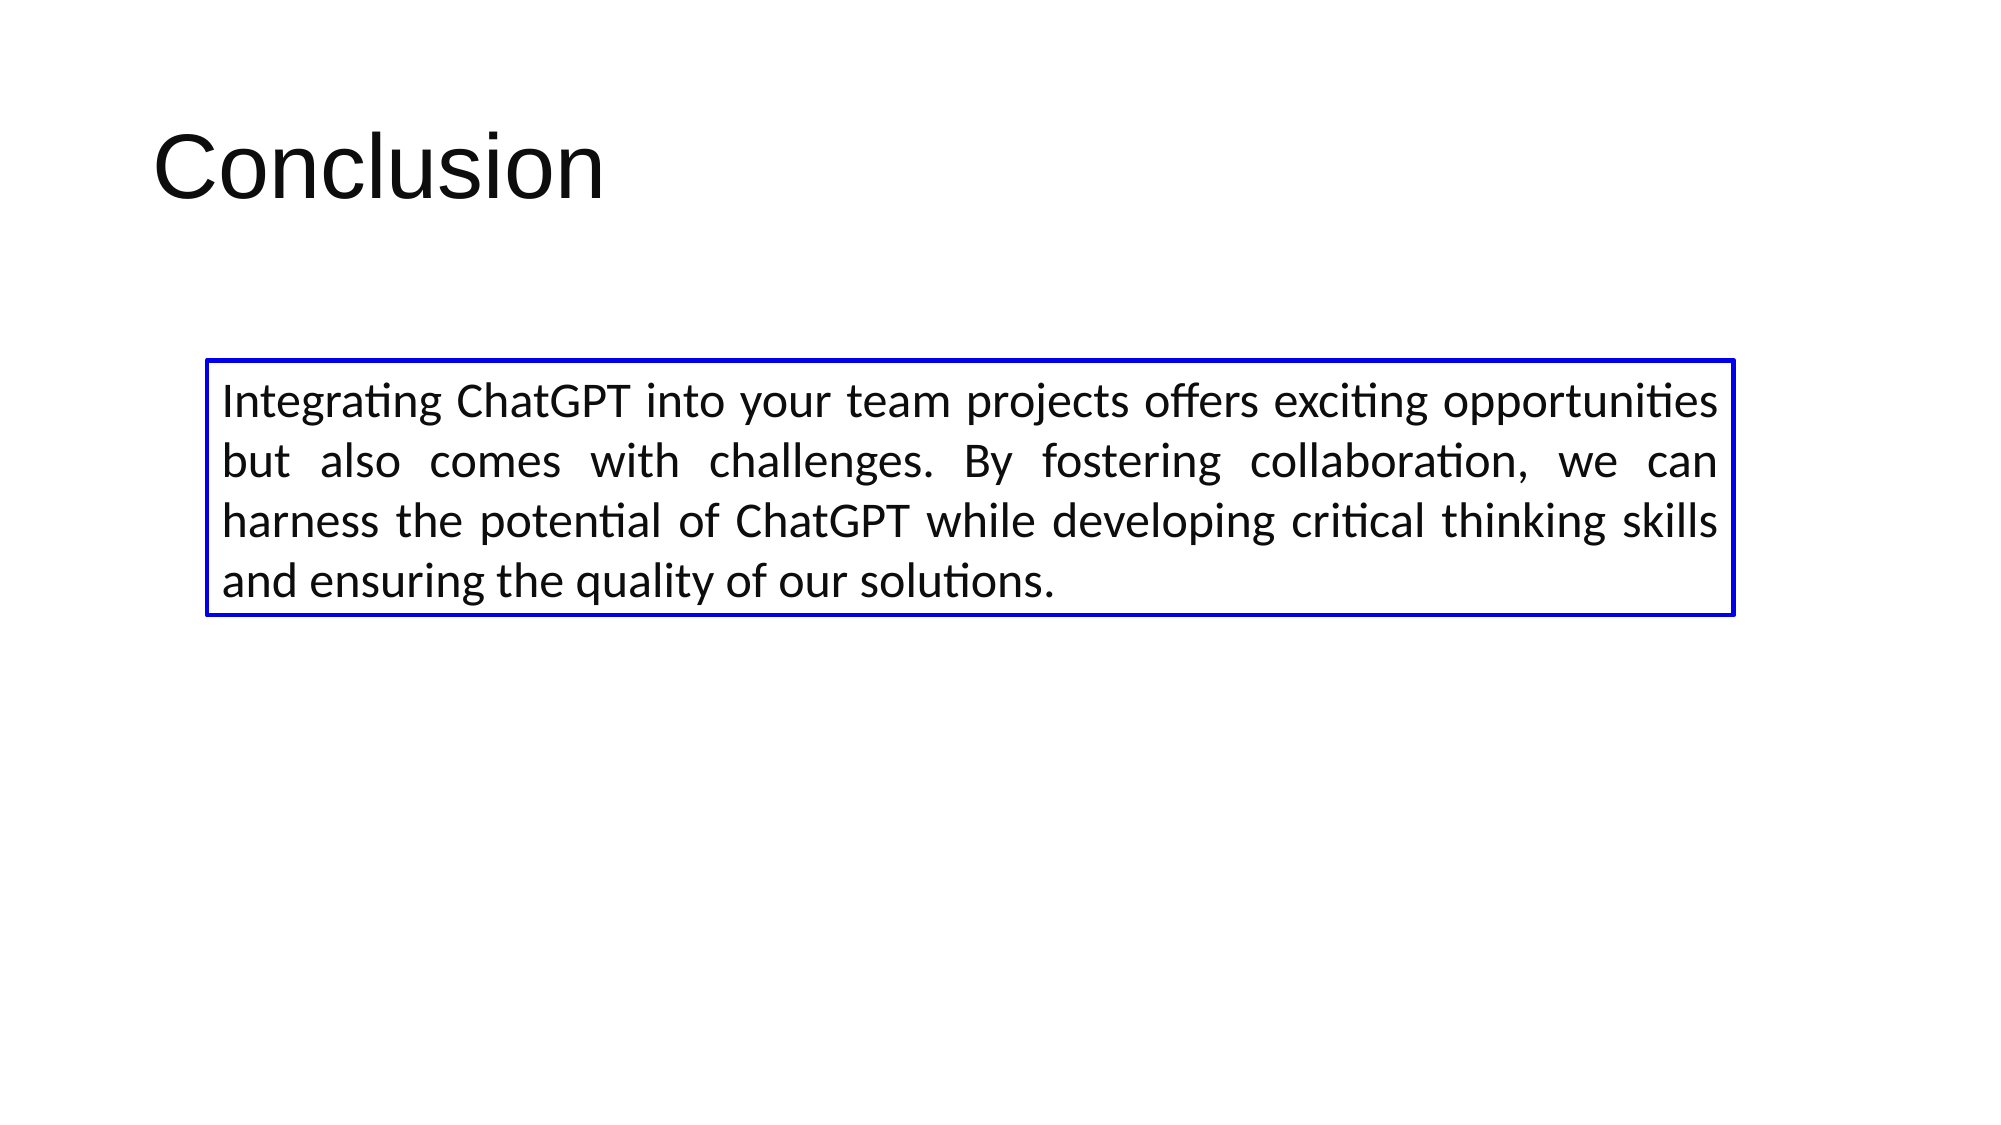

# Conclusion
Integrating ChatGPT into your team projects offers exciting opportunities but also comes with challenges. By fostering collaboration, we can harness the potential of ChatGPT while developing critical thinking skills and ensuring the quality of our solutions.